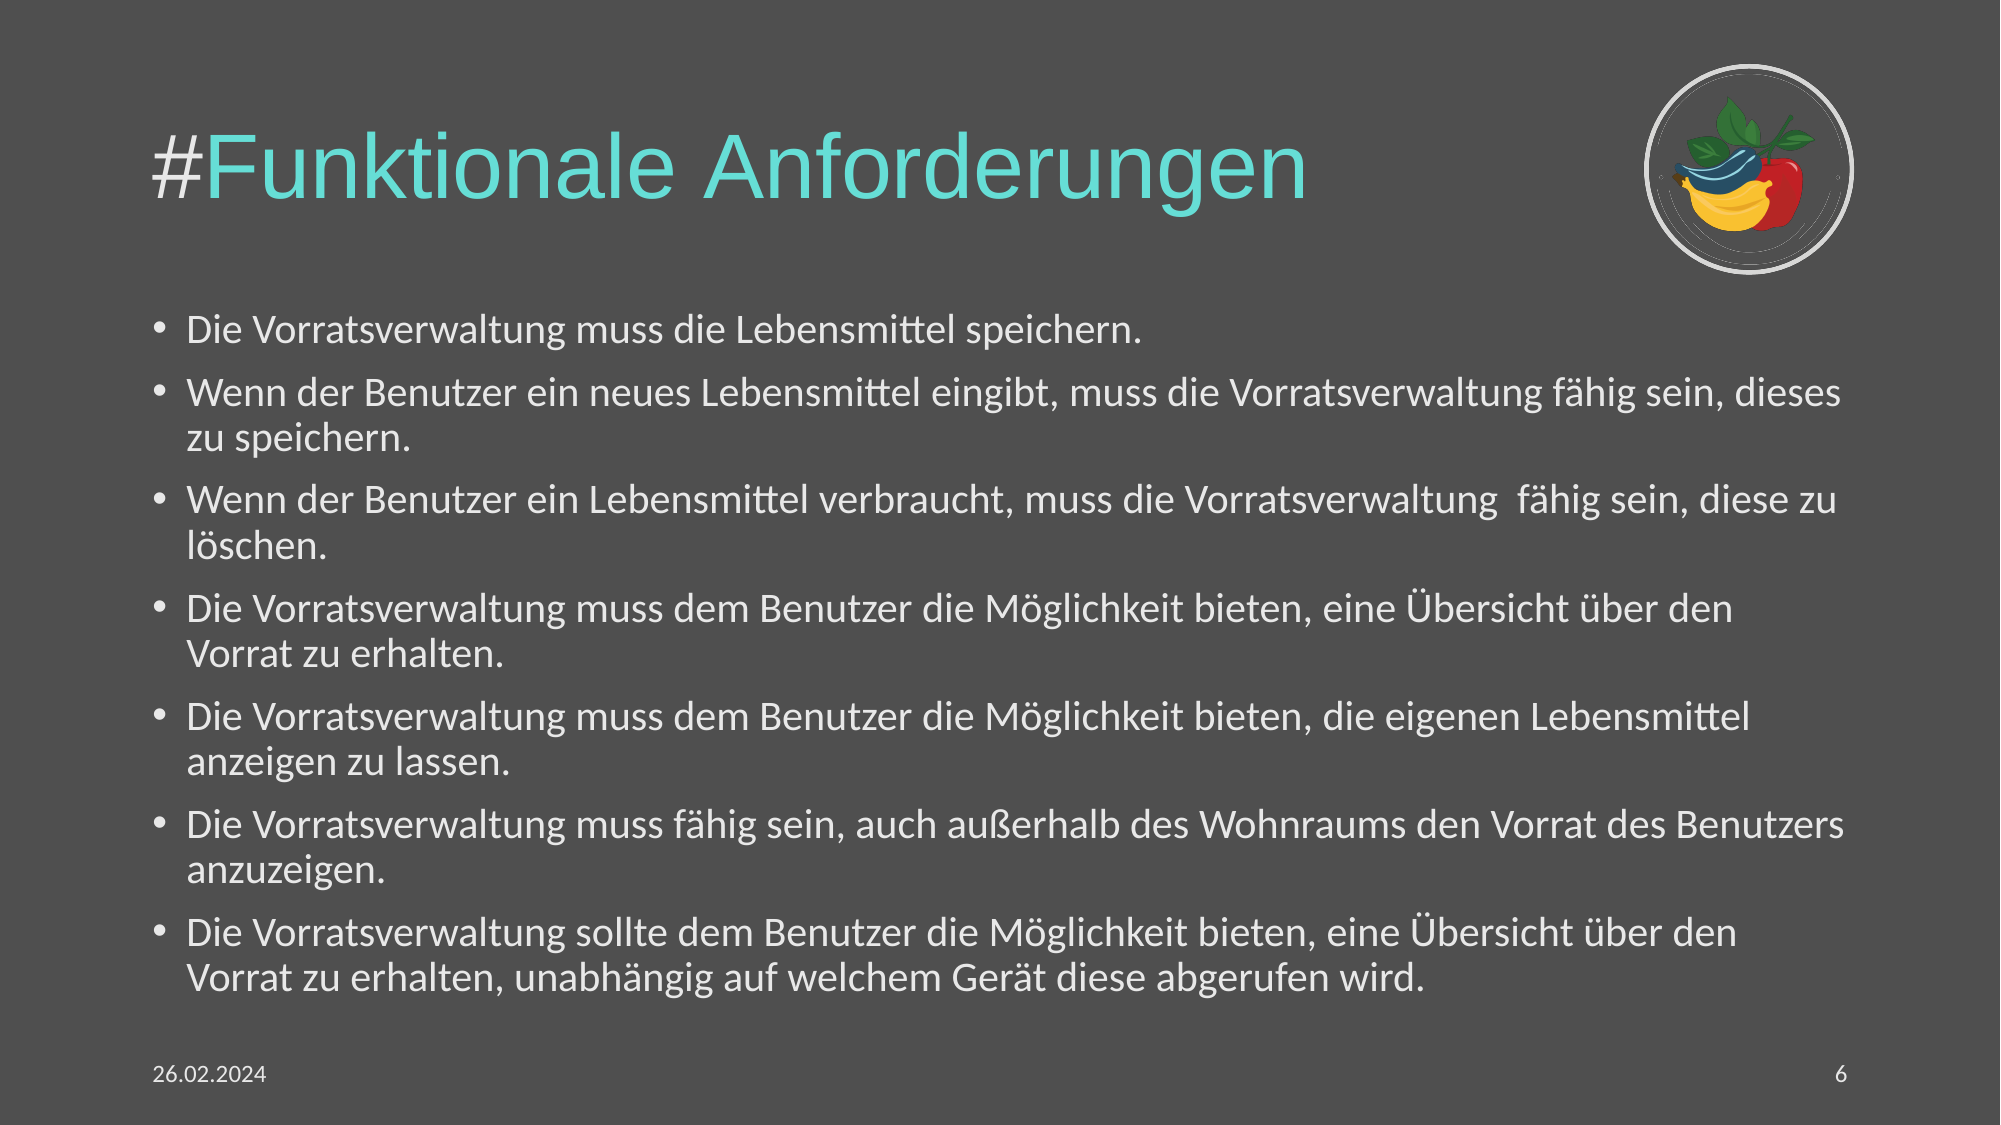

# #Funktionale Anforderungen
Die Vorratsverwaltung muss die Lebensmittel speichern.
Wenn der Benutzer ein neues Lebensmittel eingibt, muss die Vorratsverwaltung fähig sein, dieses zu speichern.
Wenn der Benutzer ein Lebensmittel verbraucht, muss die Vorratsverwaltung  fähig sein, diese zu löschen.
Die Vorratsverwaltung muss dem Benutzer die Möglichkeit bieten, eine Übersicht über den Vorrat zu erhalten.
Die Vorratsverwaltung muss dem Benutzer die Möglichkeit bieten, die eigenen Lebensmittel anzeigen zu lassen.
Die Vorratsverwaltung muss fähig sein, auch außerhalb des Wohnraums den Vorrat des Benutzers anzuzeigen.
Die Vorratsverwaltung sollte dem Benutzer die Möglichkeit bieten, eine Übersicht über den Vorrat zu erhalten, unabhängig auf welchem Gerät diese abgerufen wird.
26.02.2024
6